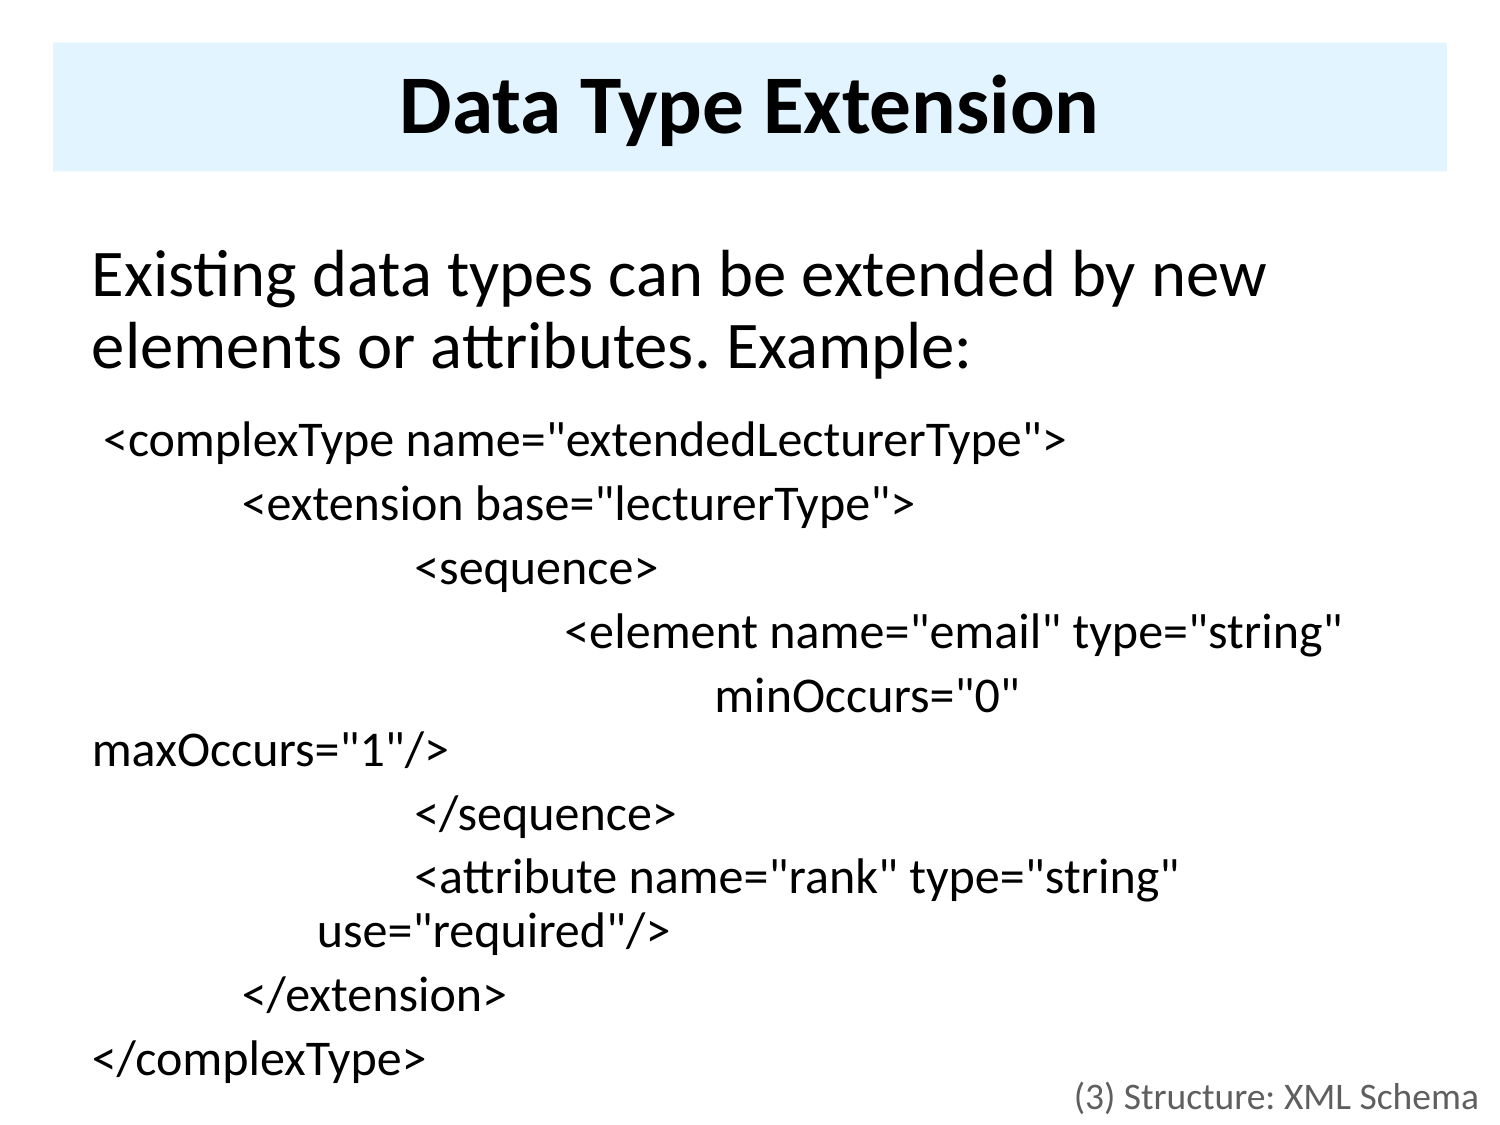

# Data Type Extension
Existing data types can be extended by new elements or attributes. Example:
 <complexType name="extendedLecturerType">
	<extension base="lecturerType">
		  <sequence>
			  <element name="email" type="string"
				  minOccurs="0" maxOccurs="1"/>
		  </sequence>
		  <attribute name="rank" type="string"
                    use="required"/>
	</extension>
</complexType>
(3) Structure: XML Schema